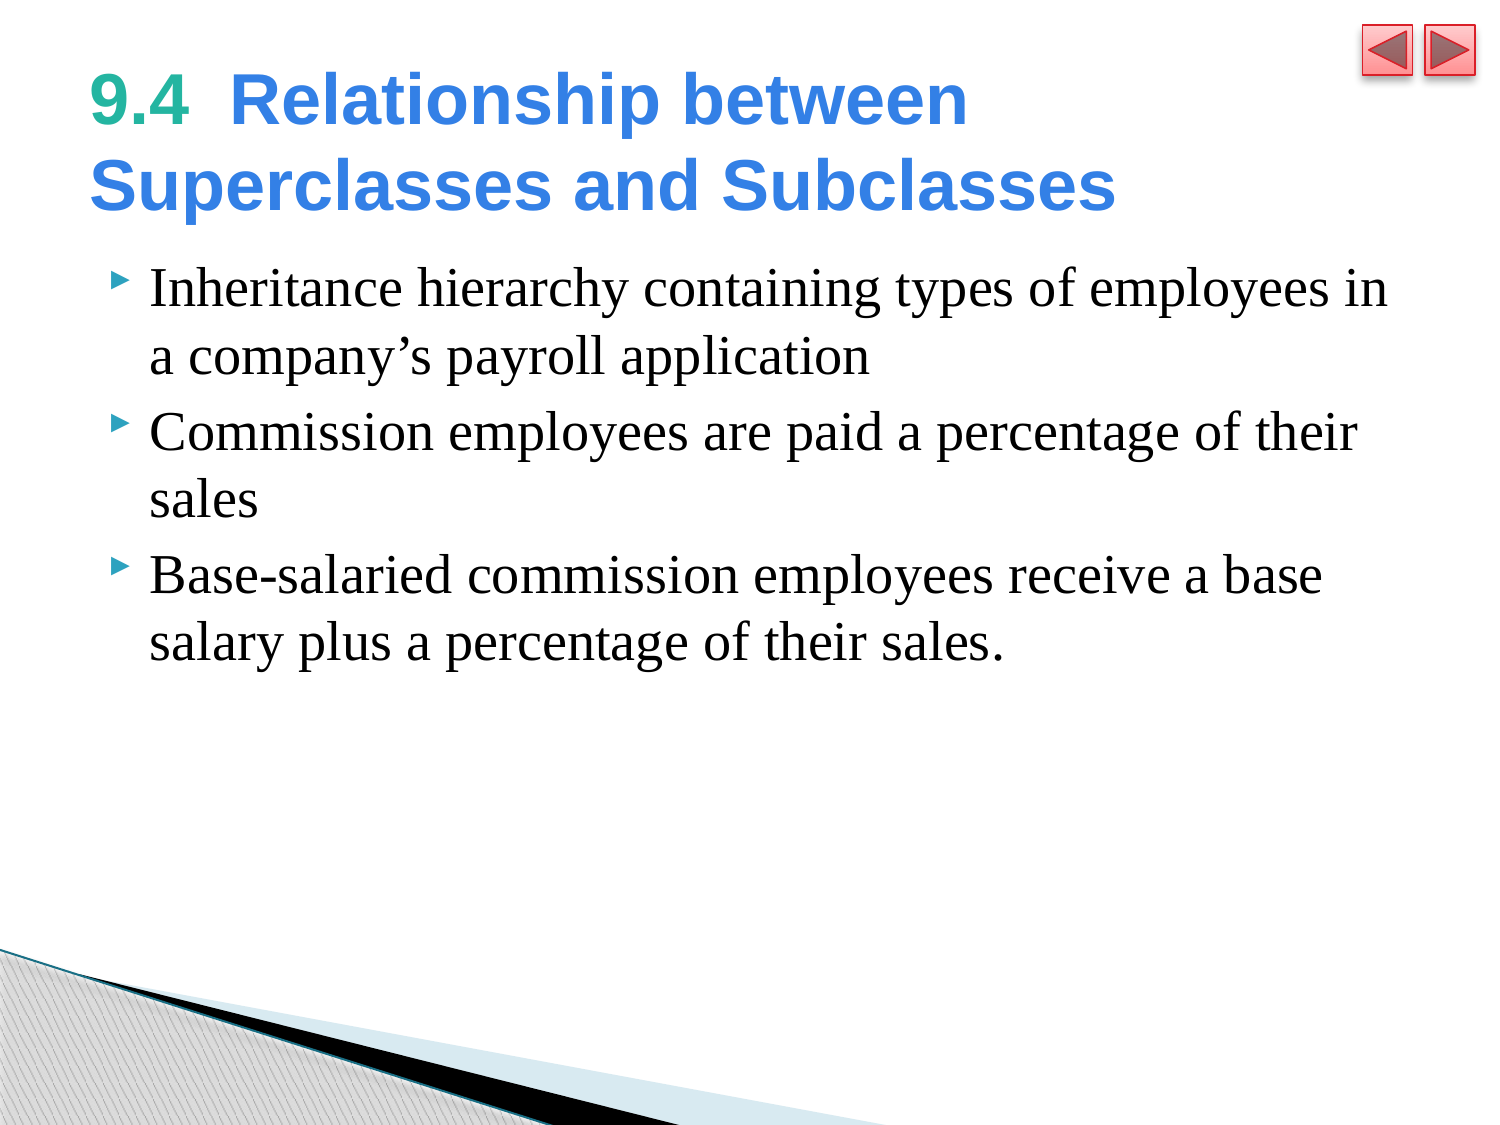

# 9.4  Relationship between Superclasses and Subclasses
Inheritance hierarchy containing types of employees in a company’s payroll application
Commission employees are paid a percentage of their sales
Base-salaried commission employees receive a base salary plus a percentage of their sales.